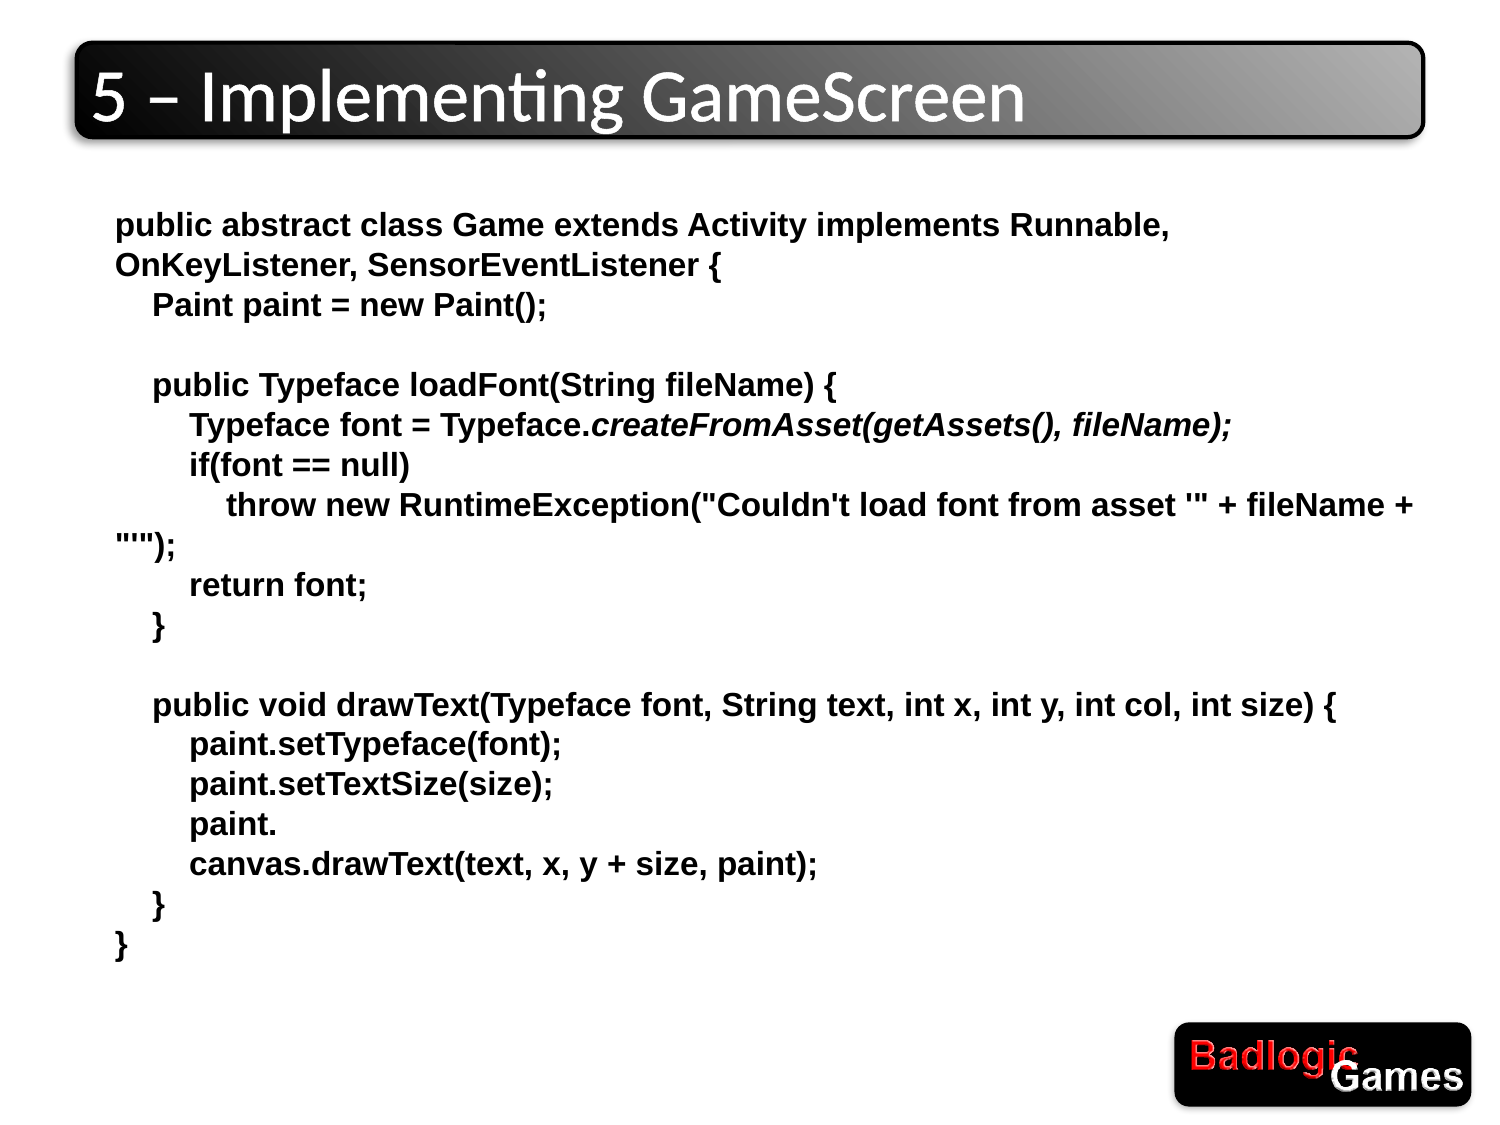

# 5 – Implementing GameScreen
public abstract class Game extends Activity implements Runnable, OnKeyListener, SensorEventListener {
    Paint paint = new Paint();

    public Typeface loadFont(String fileName) {
        Typeface font = Typeface.createFromAsset(getAssets(), fileName);
        if(font == null)
            throw new RuntimeException("Couldn't load font from asset '" + fileName + "'");
        return font;
    }

    public void drawText(Typeface font, String text, int x, int y, int col, int size) {
        paint.setTypeface(font);
        paint.setTextSize(size);
        paint.
        canvas.drawText(text, x, y + size, paint);
    }
}